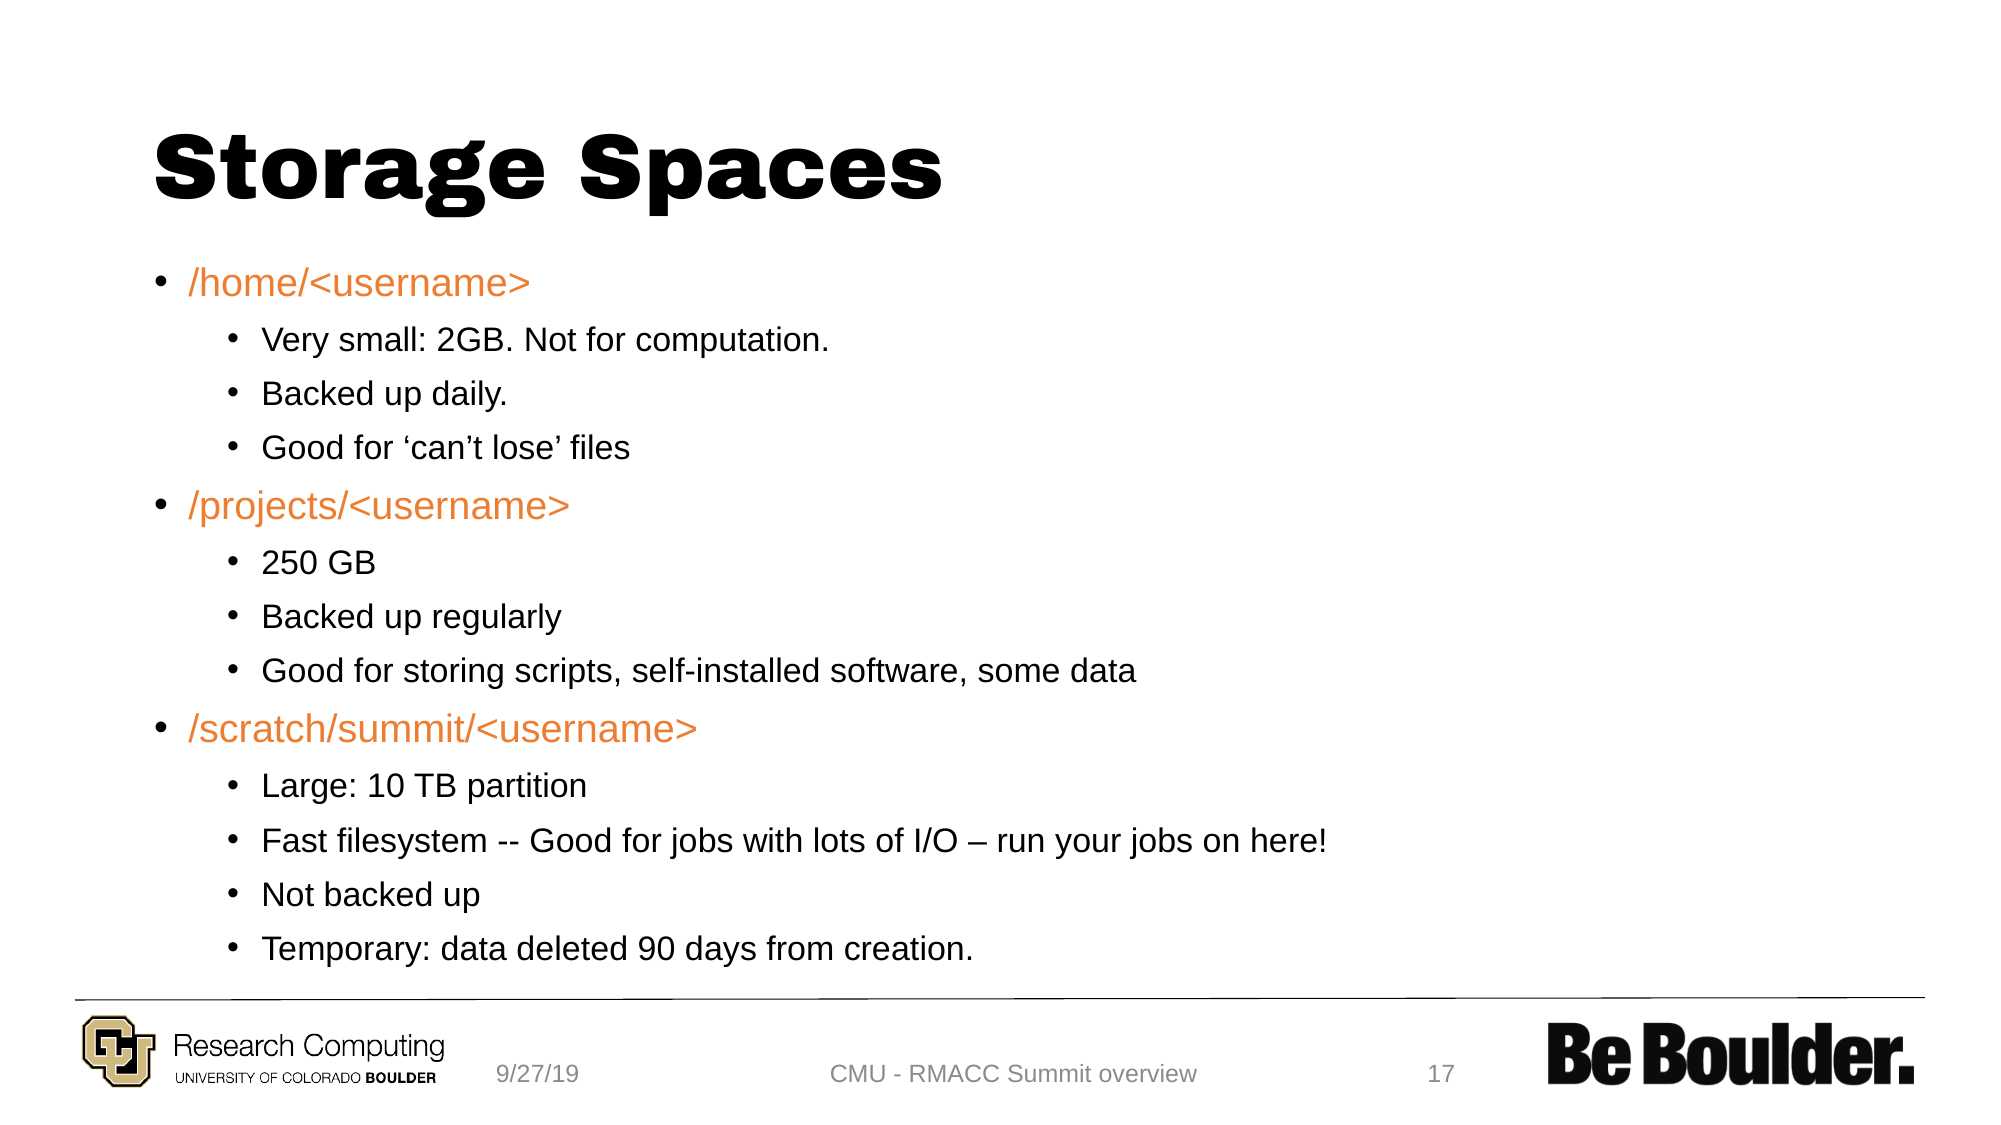

# Storage Spaces
/home/<username>
Very small: 2GB. Not for computation.
Backed up daily.
Good for ‘can’t lose’ files
/projects/<username>
250 GB
Backed up regularly
Good for storing scripts, self-installed software, some data
/scratch/summit/<username>
Large: 10 TB partition
Fast filesystem -- Good for jobs with lots of I/O – run your jobs on here!
Not backed up
Temporary: data deleted 90 days from creation.

9/27/19
CMU - RMACC Summit overview
17